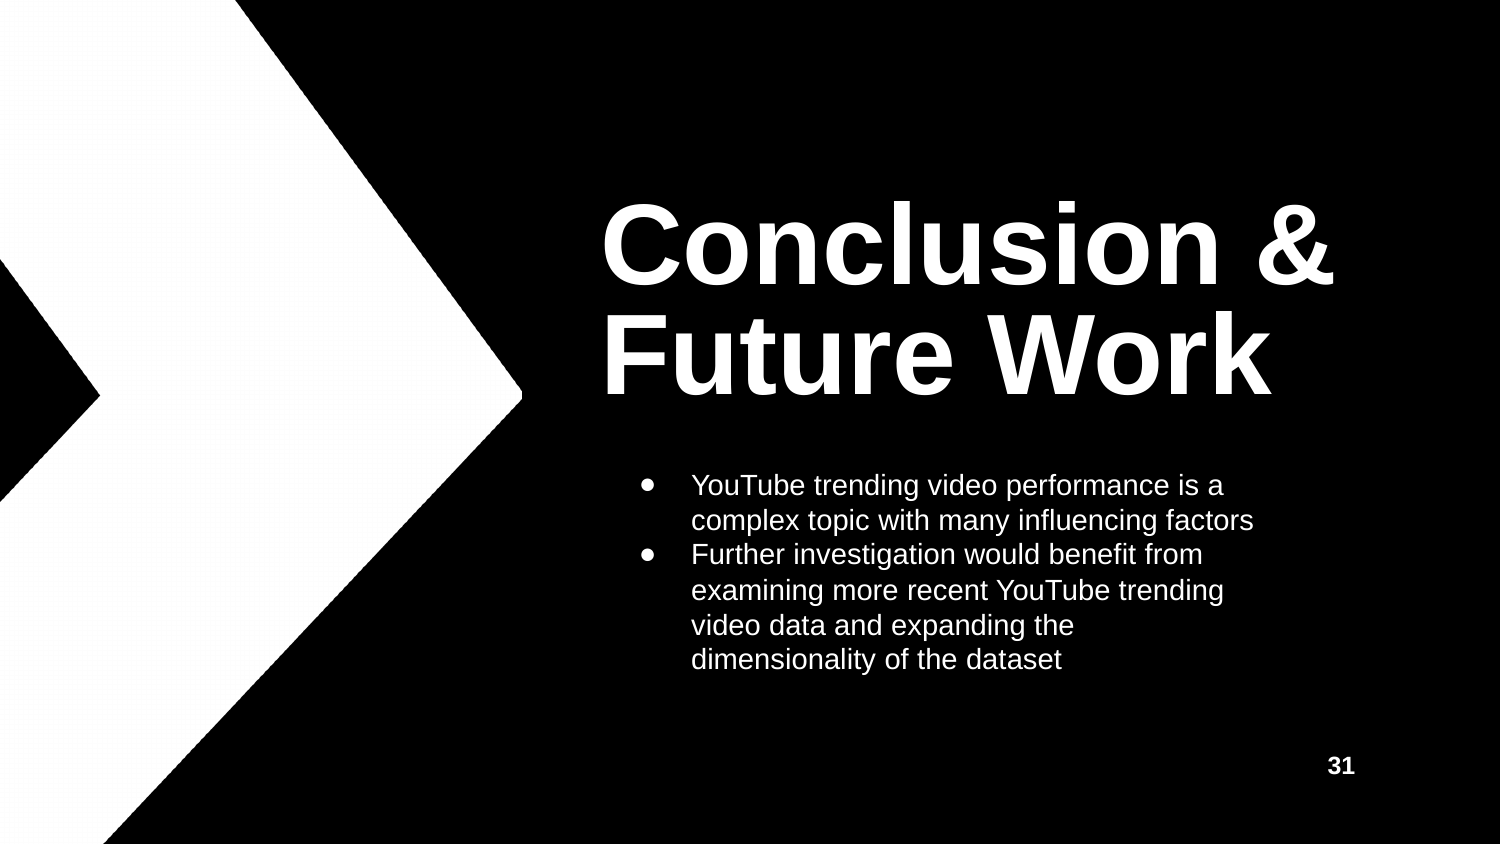

# Conclusion & Future Work
YouTube trending video performance is a complex topic with many influencing factors
Further investigation would benefit from examining more recent YouTube trending video data and expanding the dimensionality of the dataset
31